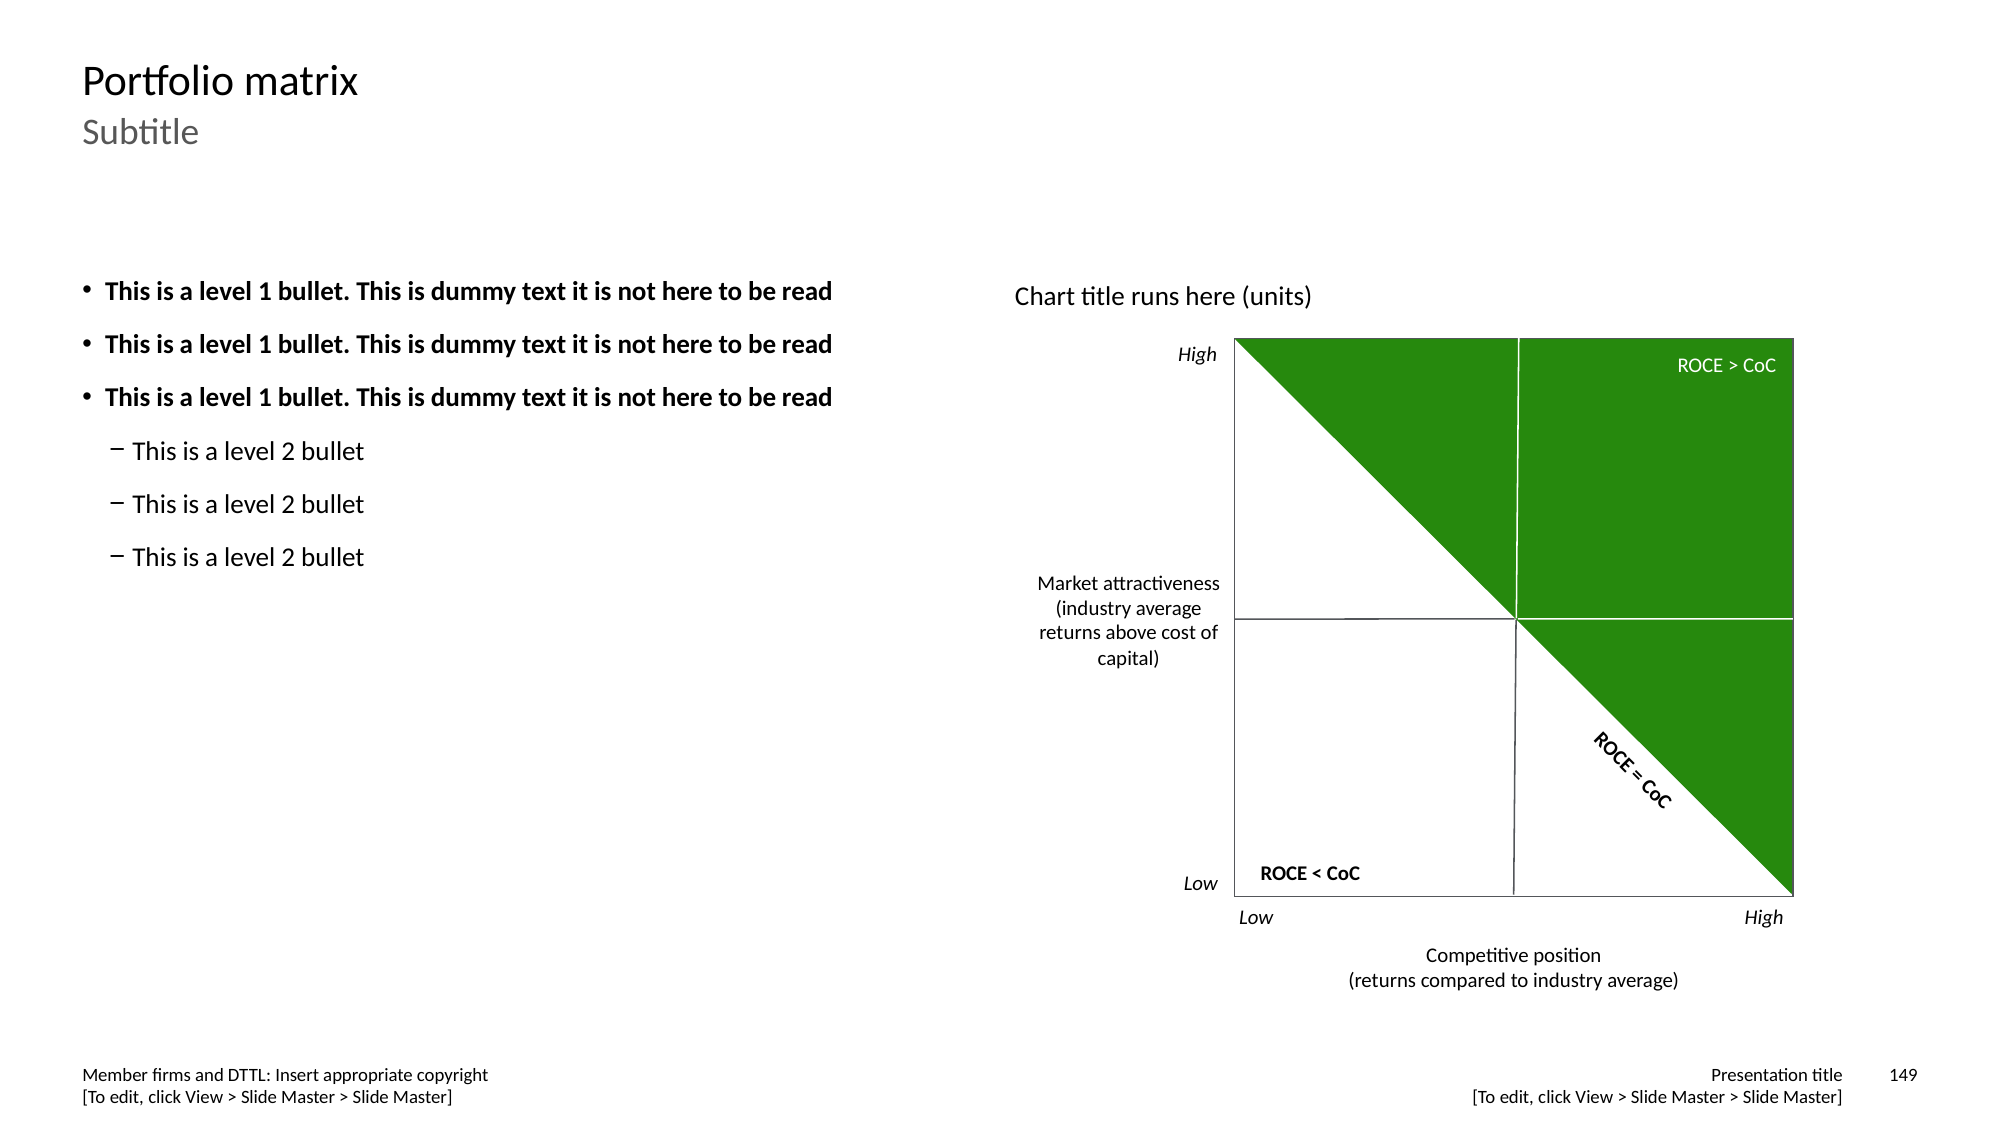

# Portfolio matrix
Subtitle
This is a level 1 bullet. This is dummy text it is not here to be read
This is a level 1 bullet. This is dummy text it is not here to be read
This is a level 1 bullet. This is dummy text it is not here to be read
This is a level 2 bullet
This is a level 2 bullet
This is a level 2 bullet
Chart title runs here (units)

High

ROCE > CoC
Market attractiveness
(industry average returns above cost of capital)

ROCE = CoC
ROCE < CoC
Low
Low
High
Competitive position
(returns compared to industry average)